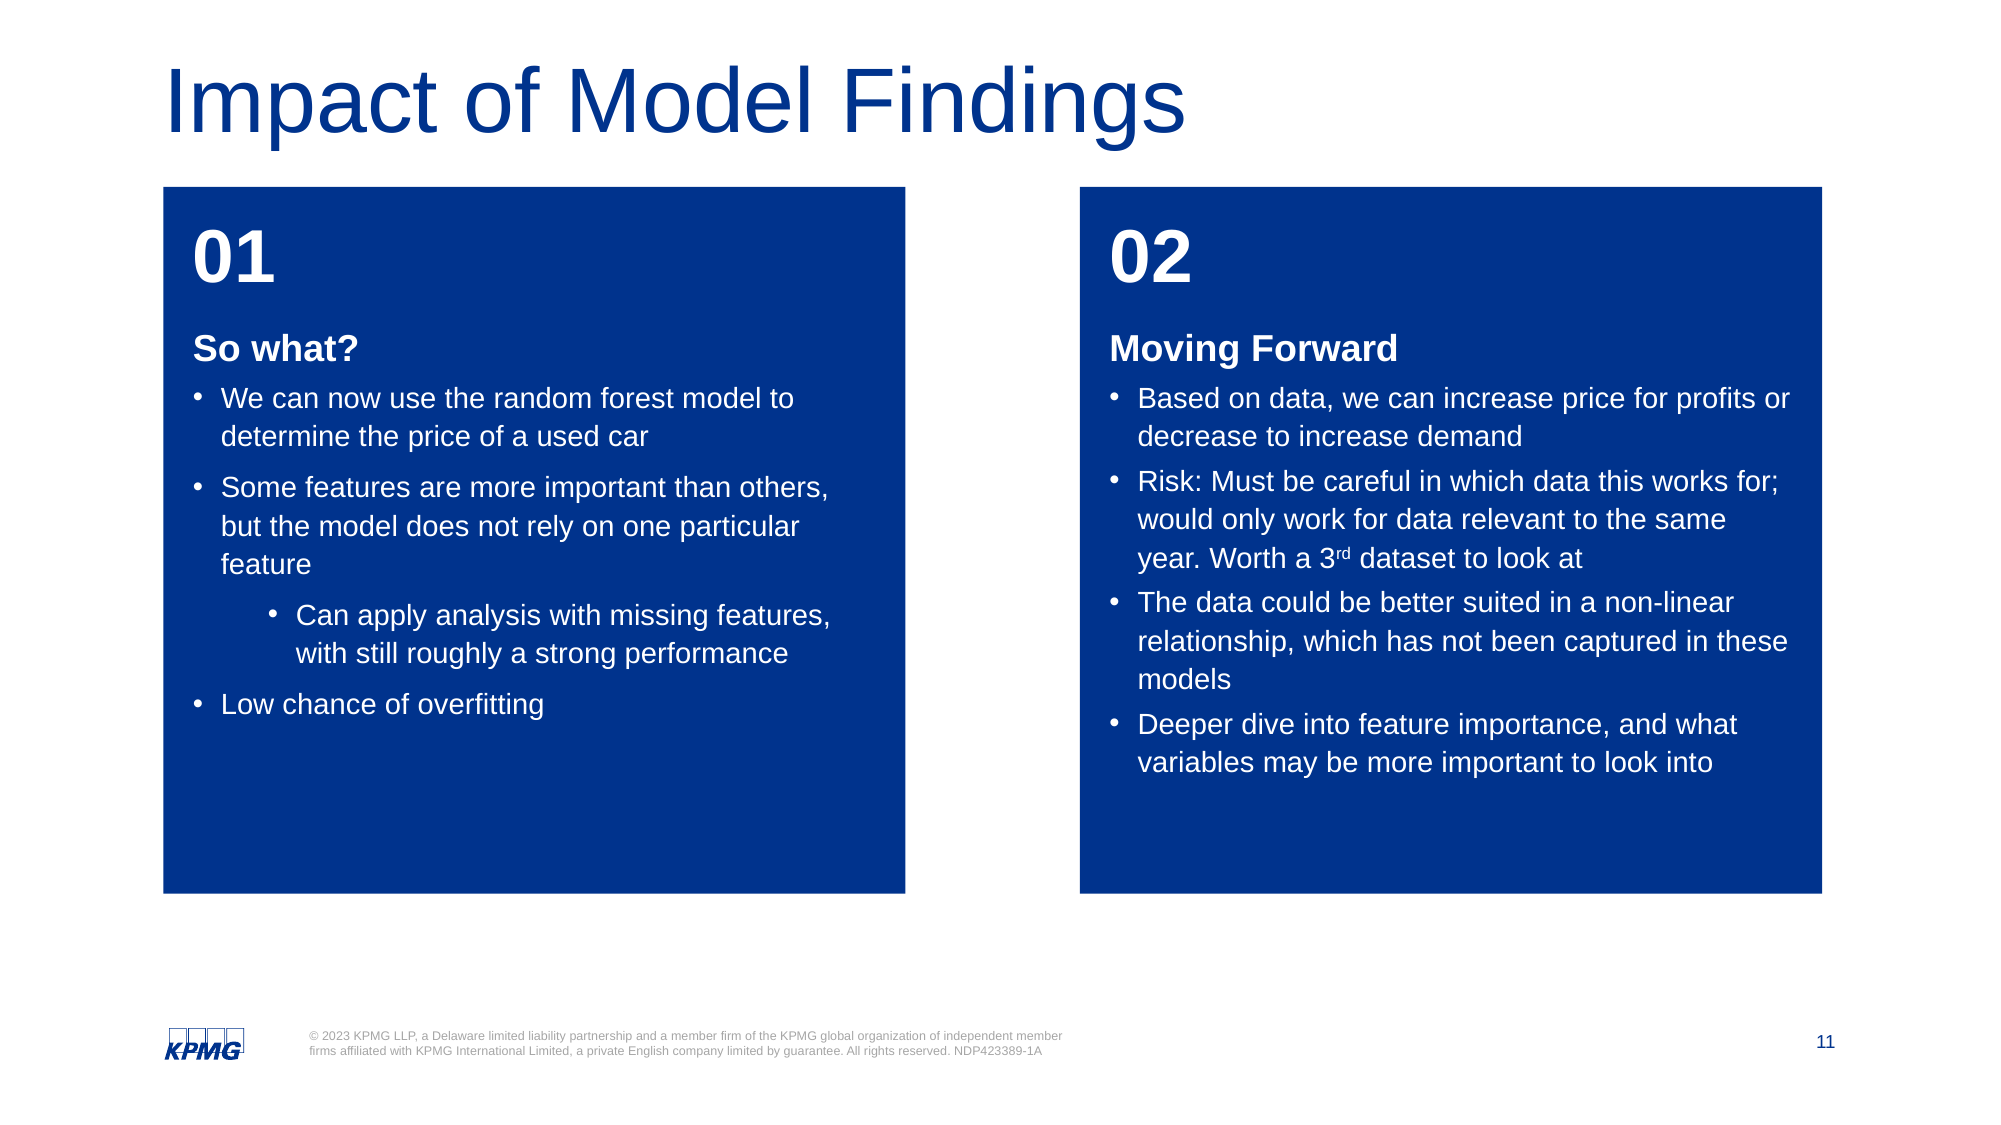

# Impact of Model Findings
01
So what?
We can now use the random forest model to determine the price of a used car
Some features are more important than others, but the model does not rely on one particular feature
Can apply analysis with missing features, with still roughly a strong performance
Low chance of overfitting

02
Moving Forward
Based on data, we can increase price for profits or decrease to increase demand
Risk: Must be careful in which data this works for; would only work for data relevant to the same year. Worth a 3rd dataset to look at
The data could be better suited in a non-linear relationship, which has not been captured in these models
Deeper dive into feature importance, and what variables may be more important to look into